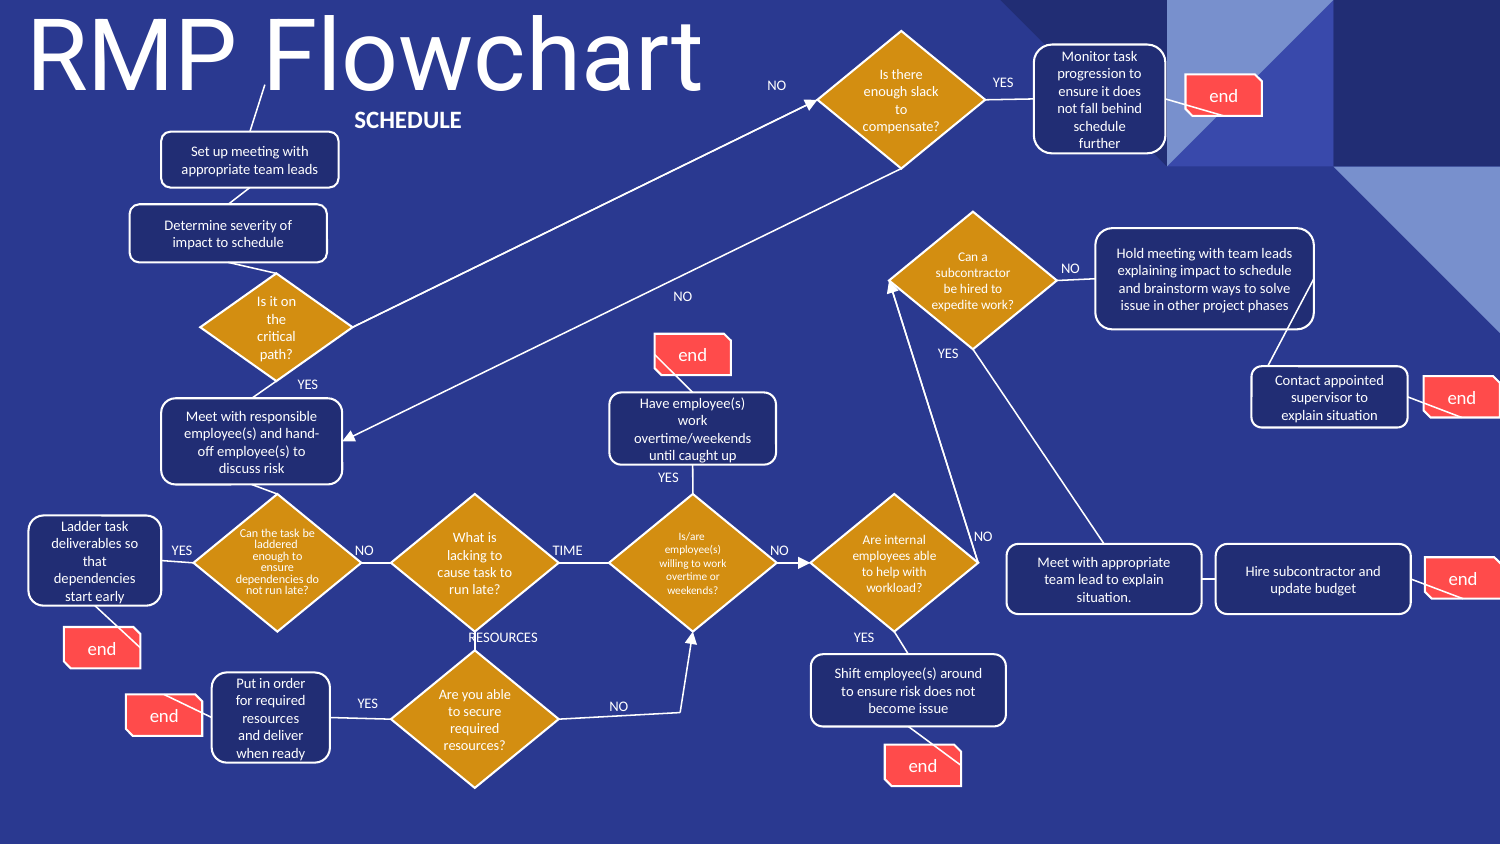

# RMP Flowchart
Is there enough slack to compensate?
Monitor task progression to ensure it does not fall behind schedule further
YES
NO
end
SCHEDULE
Set up meeting with appropriate team leads
Determine severity of impact to schedule
Can a subcontractor be hired to expedite work?
Hold meeting with team leads explaining impact to schedule and brainstorm ways to solve issue in other project phases
NO
Is it on the critical path?
NO
end
YES
Contact appointed supervisor to explain situation
YES
end
Have employee(s) work overtime/weekends until caught up
Meet with responsible employee(s) and hand-off employee(s) to discuss risk
YES
Can the task be laddered  enough to ensure dependencies do not run late?
What is lacking to cause task to run late?
Is/are  employee(s) willing to work overtime or weekends?
Are internal employees able to help with workload?
Ladder task deliverables so that dependencies start early
NO
NO
TIME
NO
YES
Meet with appropriate team lead to explain situation.
Hire subcontractor and update budget
end
RESOURCES
YES
end
Are you able to secure required resources?
Shift employee(s) around to ensure risk does not become issue
Put in order for required resources and deliver when ready
YES
NO
end
end